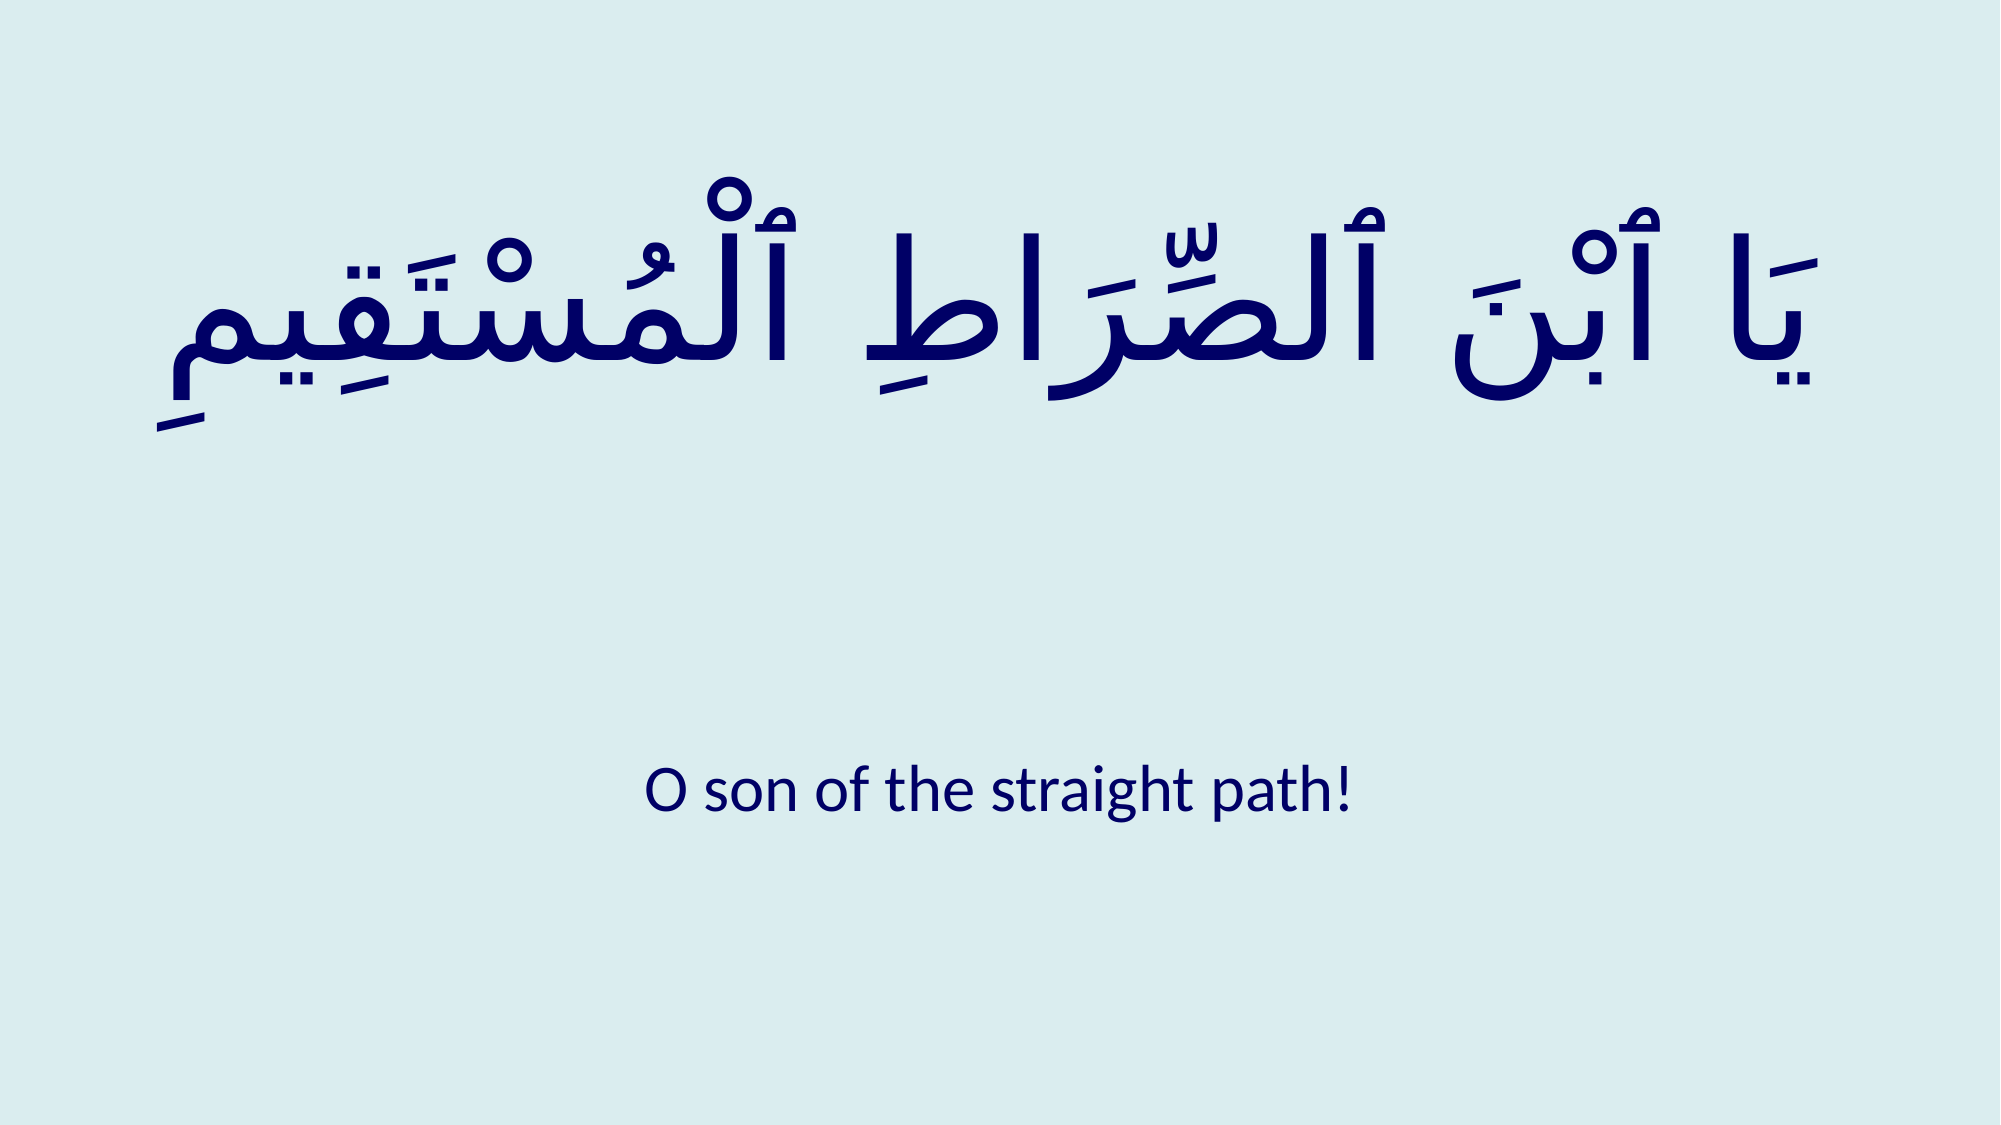

# يَا ٱبْنَ ٱلصِّرَاطِ ٱلْمُسْتَقِيمِ
O son of the straight path!